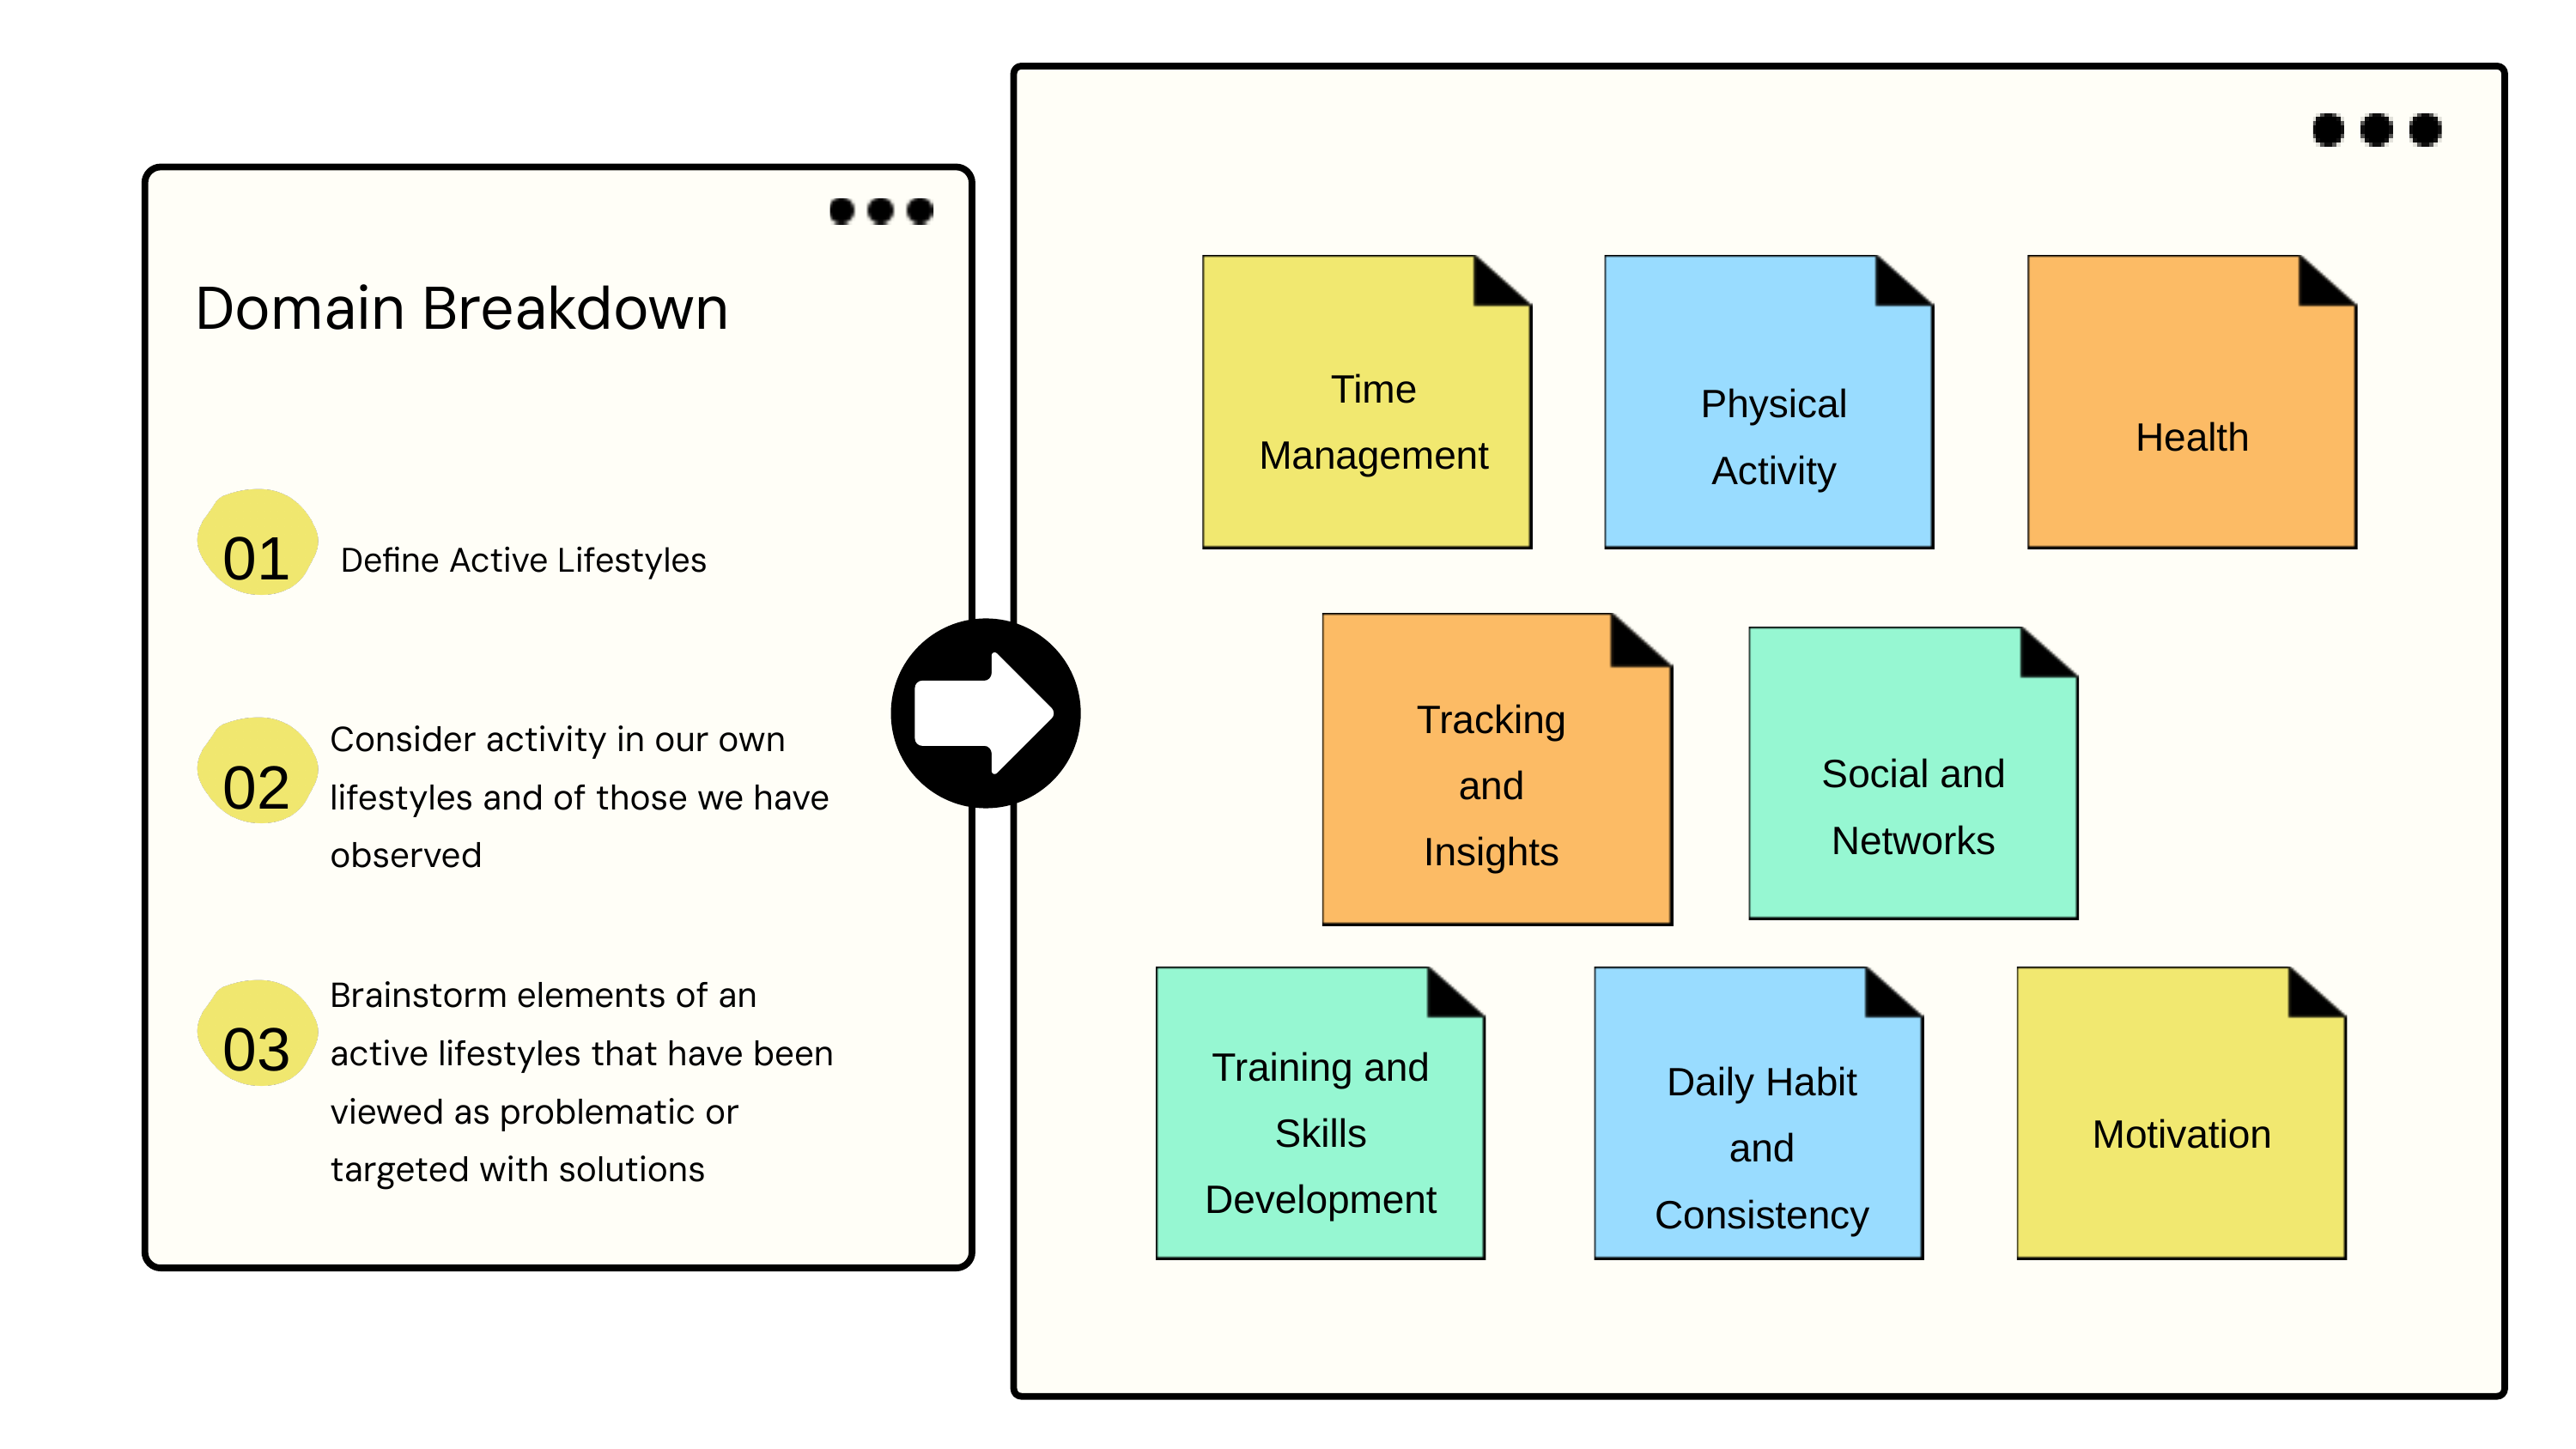

Domain Breakdown

Time Management
Physical Activity
Health

01
Define Active Lifestyles

Tracking and Insights
Consider activity in our own lifestyles and of those we have observed

02
Social and Networks
Brainstorm elements of an active lifestyles that have been viewed as problematic or targeted with solutions

03
Training and Skills Development
Daily Habit and Consistency
Motivation